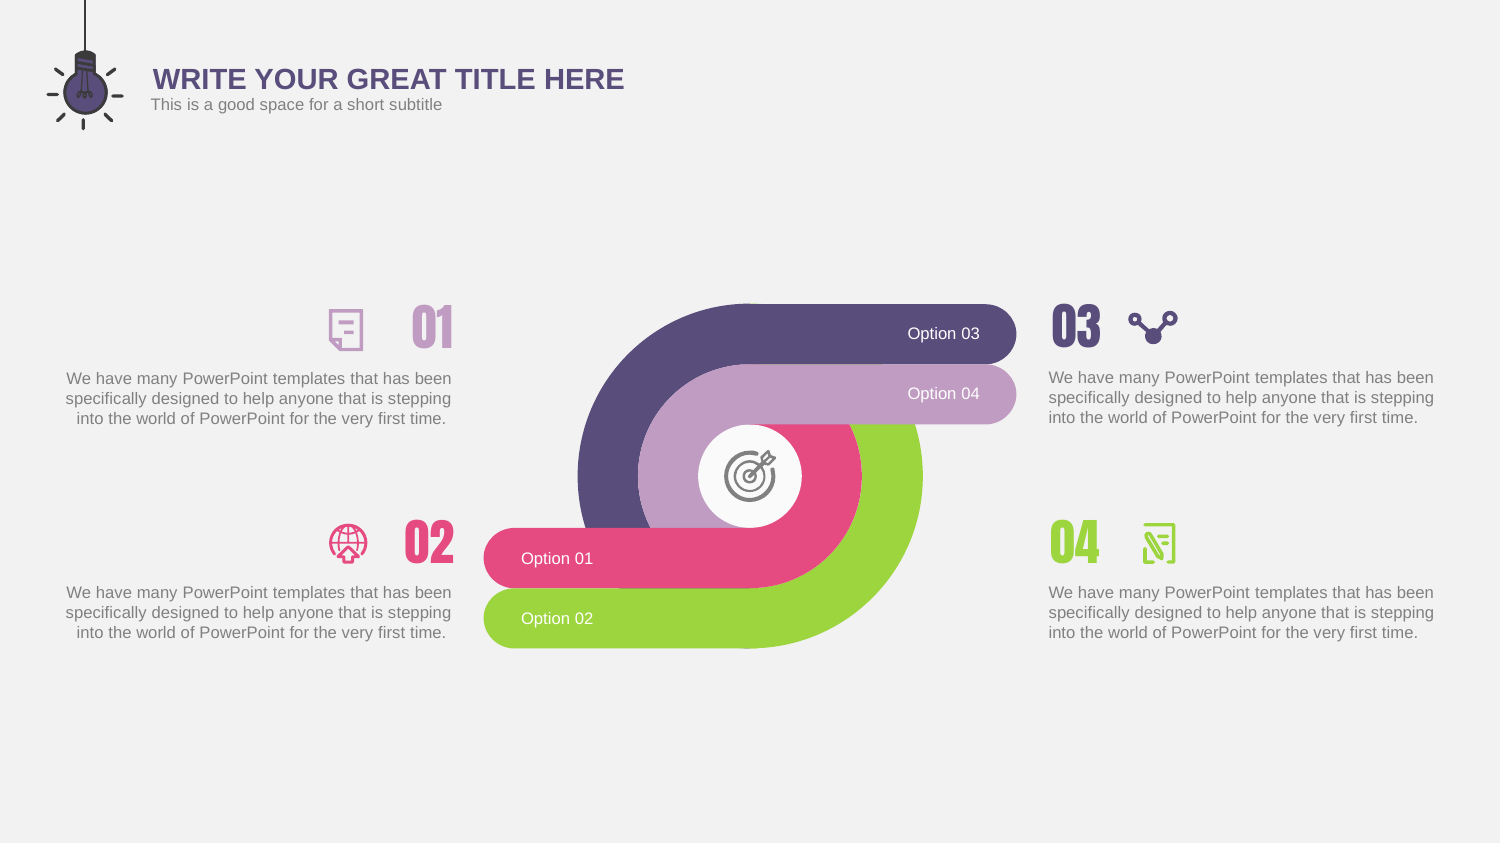

WRITE YOUR GREAT TITLE HERE
This is a good space for a short subtitle
03
01

Option 03
We have many PowerPoint templates that has been specifically designed to help anyone that is stepping into the world of PowerPoint for the very first time.
We have many PowerPoint templates that has been specifically designed to help anyone that is stepping into the world of PowerPoint for the very first time.
Option 04
02
04

Option 01
We have many PowerPoint templates that has been specifically designed to help anyone that is stepping into the world of PowerPoint for the very first time.
We have many PowerPoint templates that has been specifically designed to help anyone that is stepping into the world of PowerPoint for the very first time.
Option 02